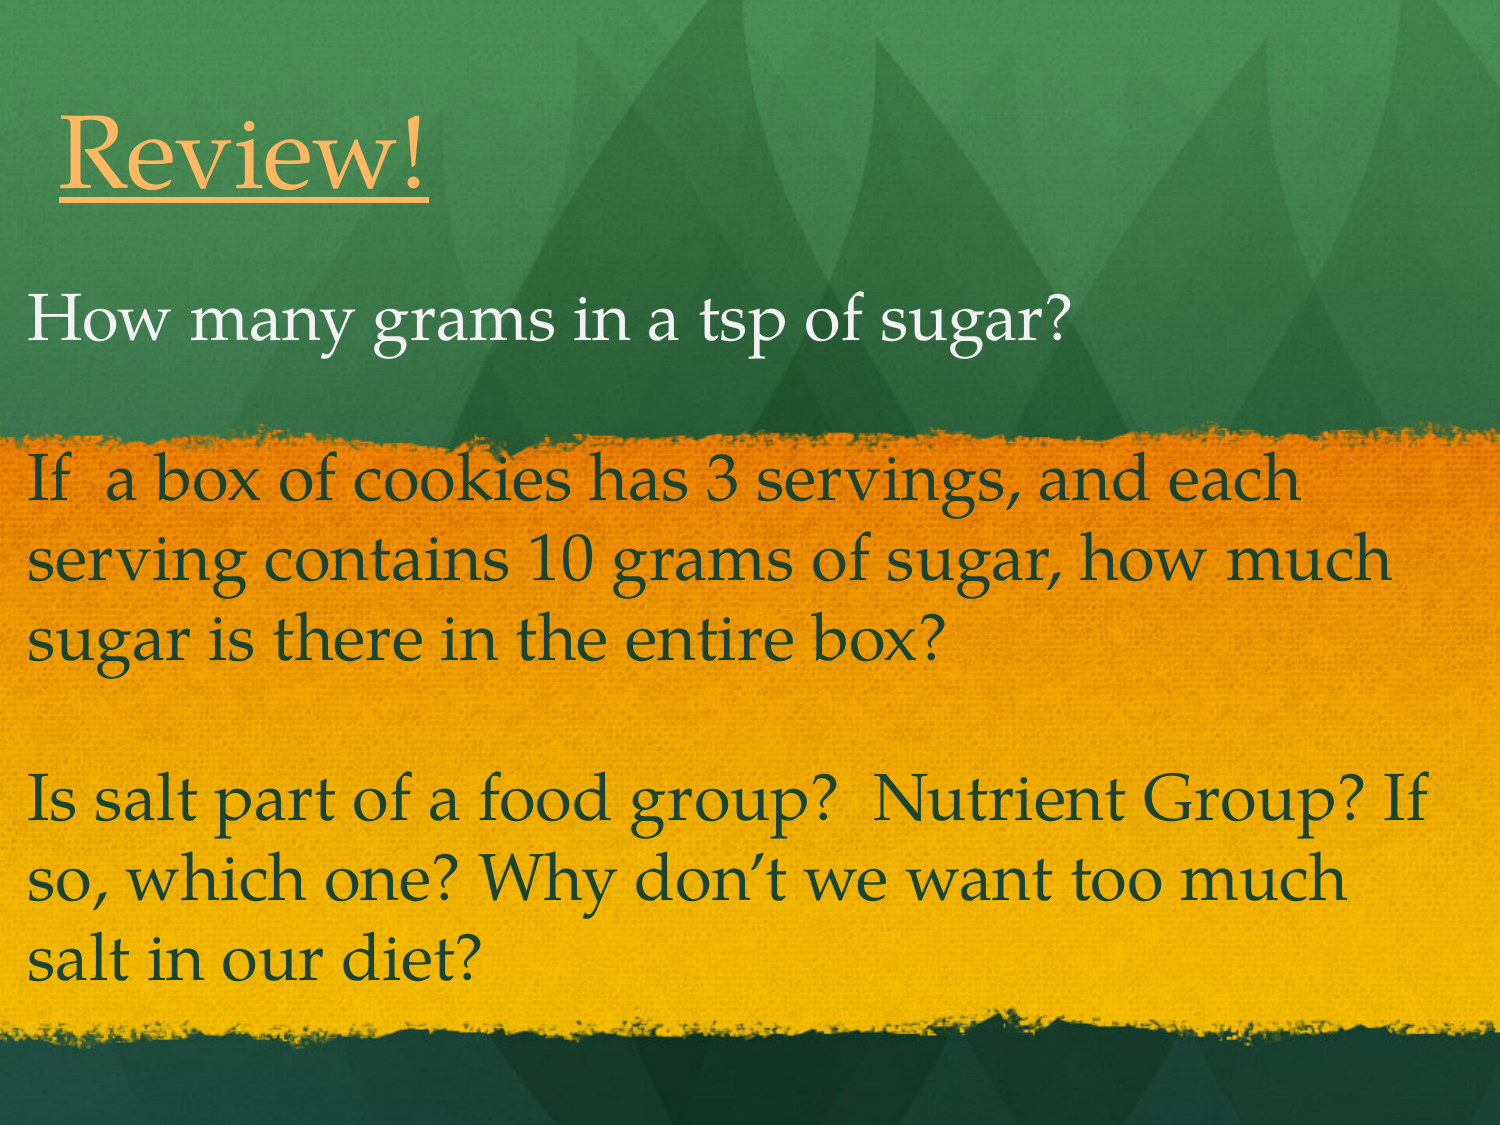

Review!
# How many grams in a tsp of sugar? If  a box of cookies has 3 servings, and each serving contains 10 grams of sugar, how much sugar is there in the entire box? Is salt part of a food group?  Nutrient Group? If so, which one? Why don’t we want too much salt in our diet?